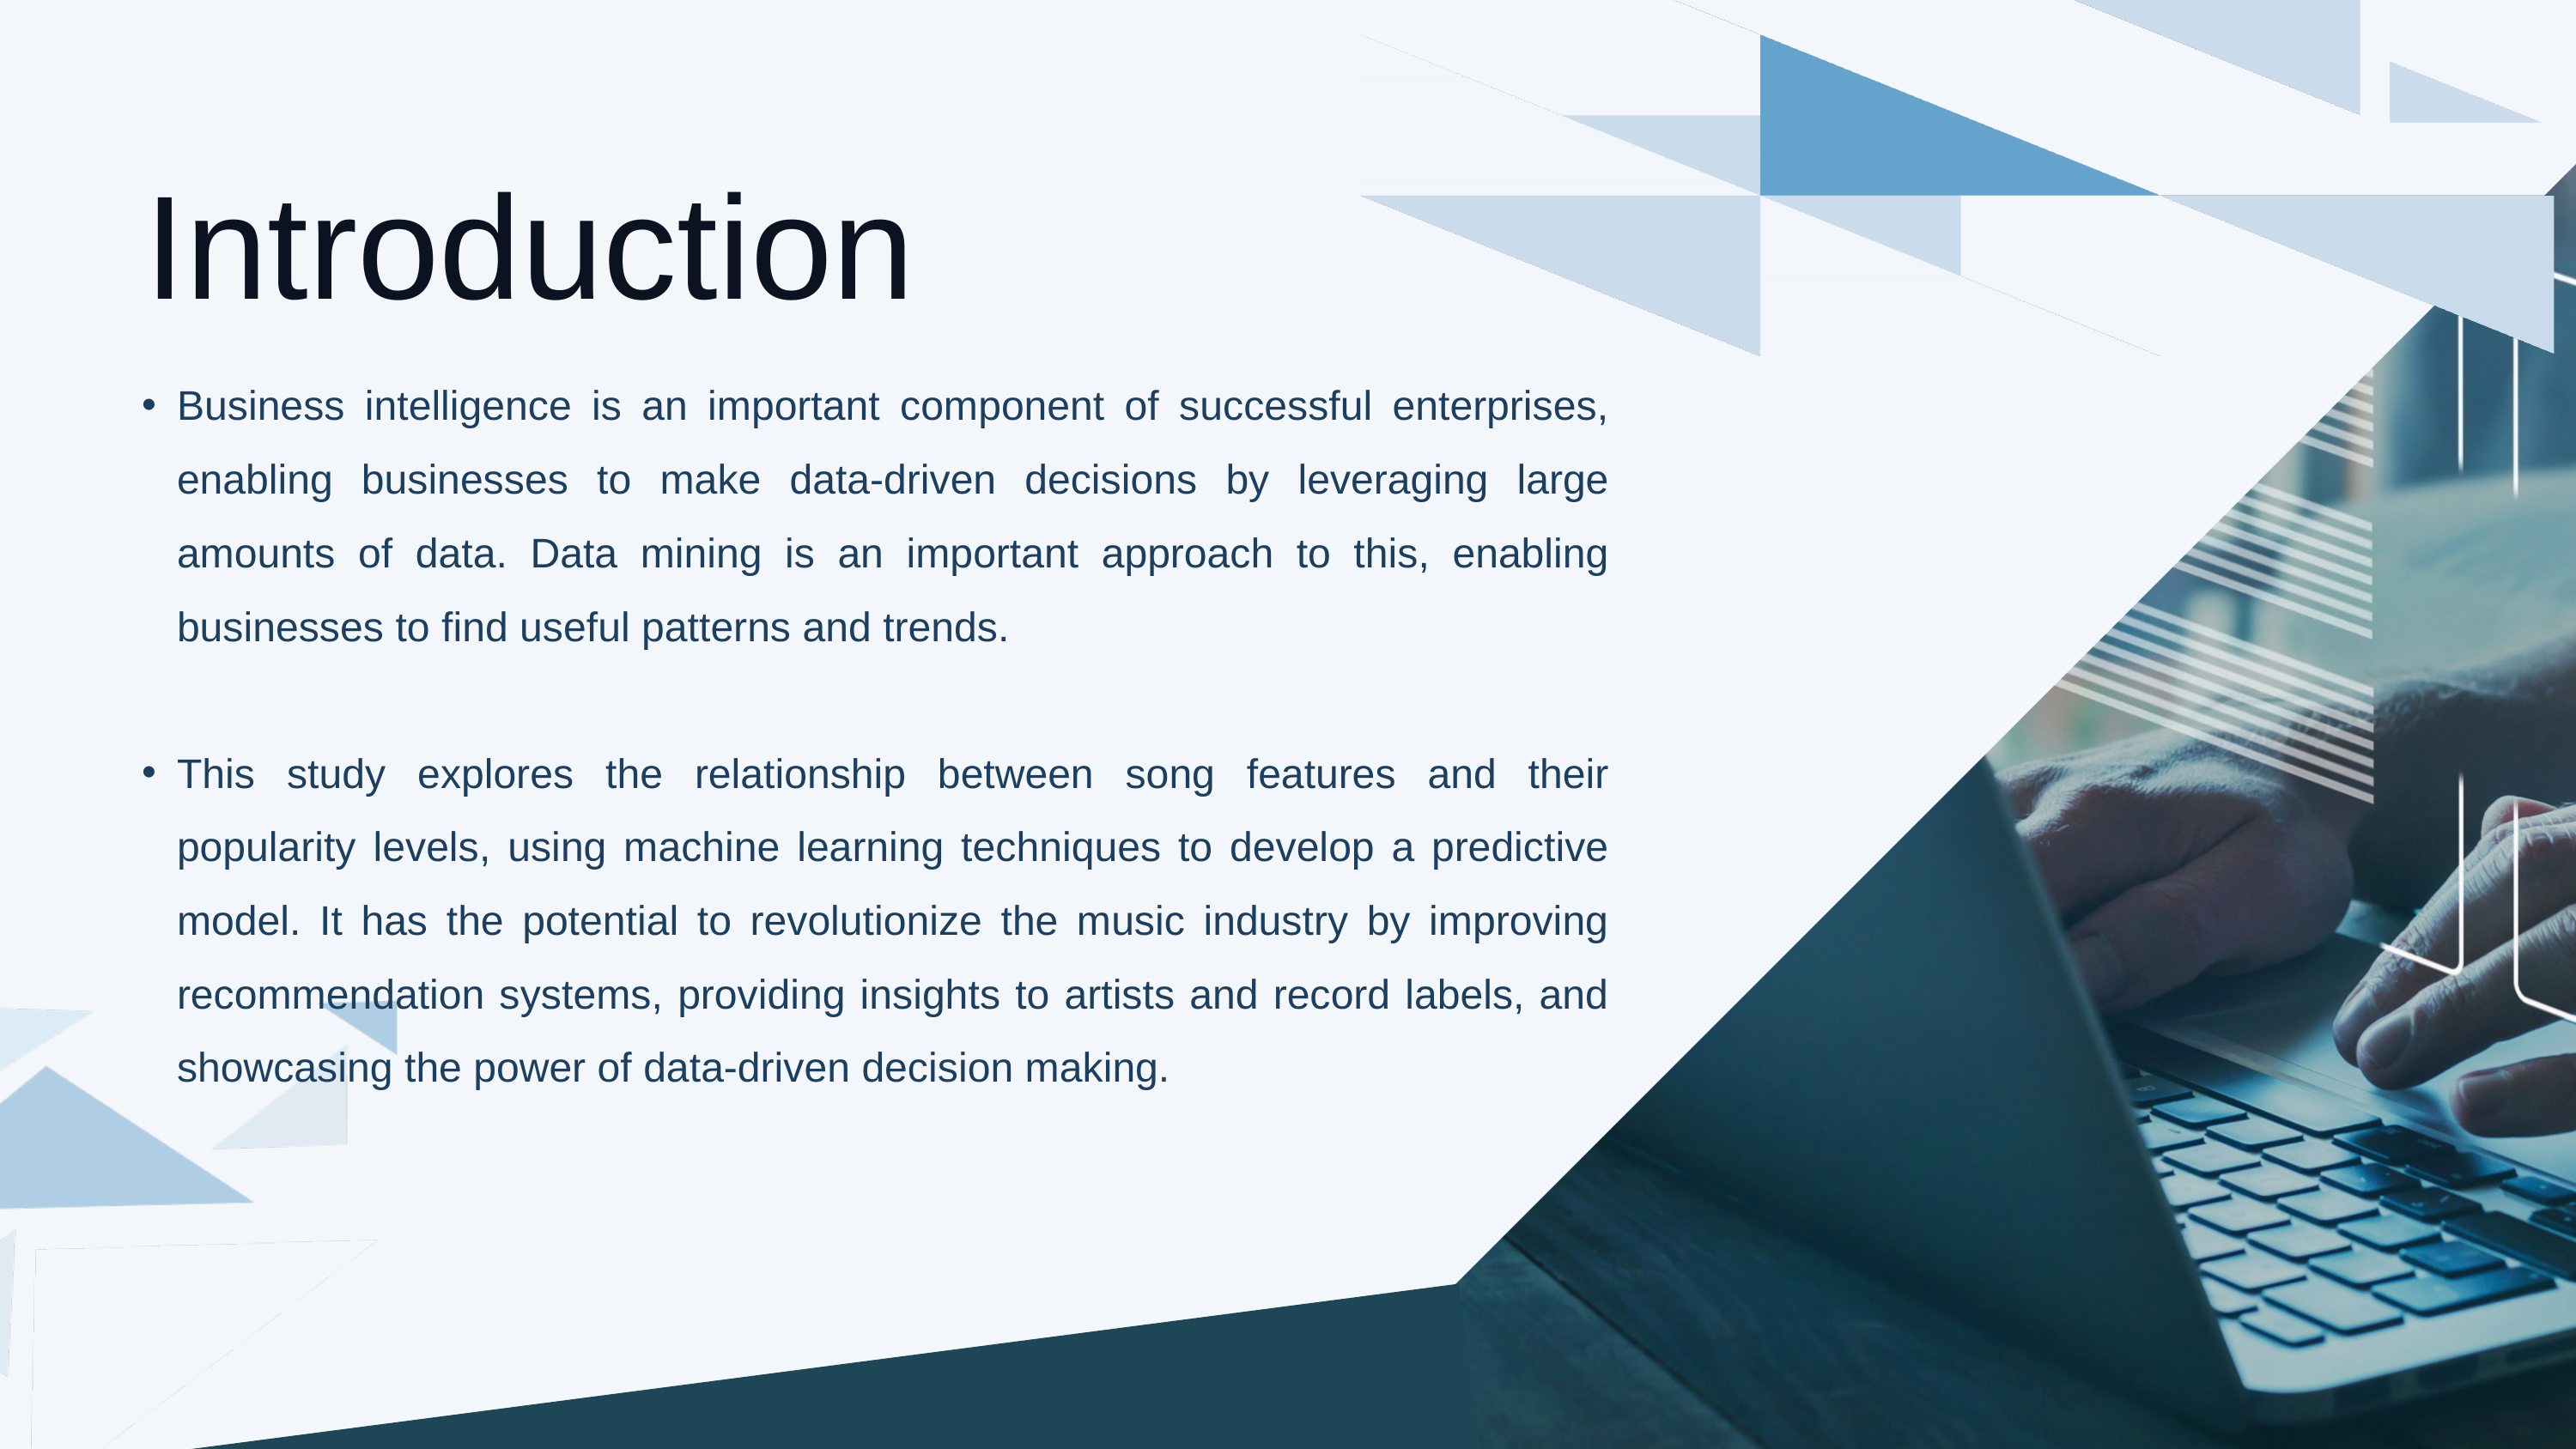

Introduction
Business intelligence is an important component of successful enterprises, enabling businesses to make data-driven decisions by leveraging large amounts of data. Data mining is an important approach to this, enabling businesses to find useful patterns and trends.

This study explores the relationship between song features and their popularity levels, using machine learning techniques to develop a predictive model. It has the potential to revolutionize the music industry by improving recommendation systems, providing insights to artists and record labels, and showcasing the power of data-driven decision making.